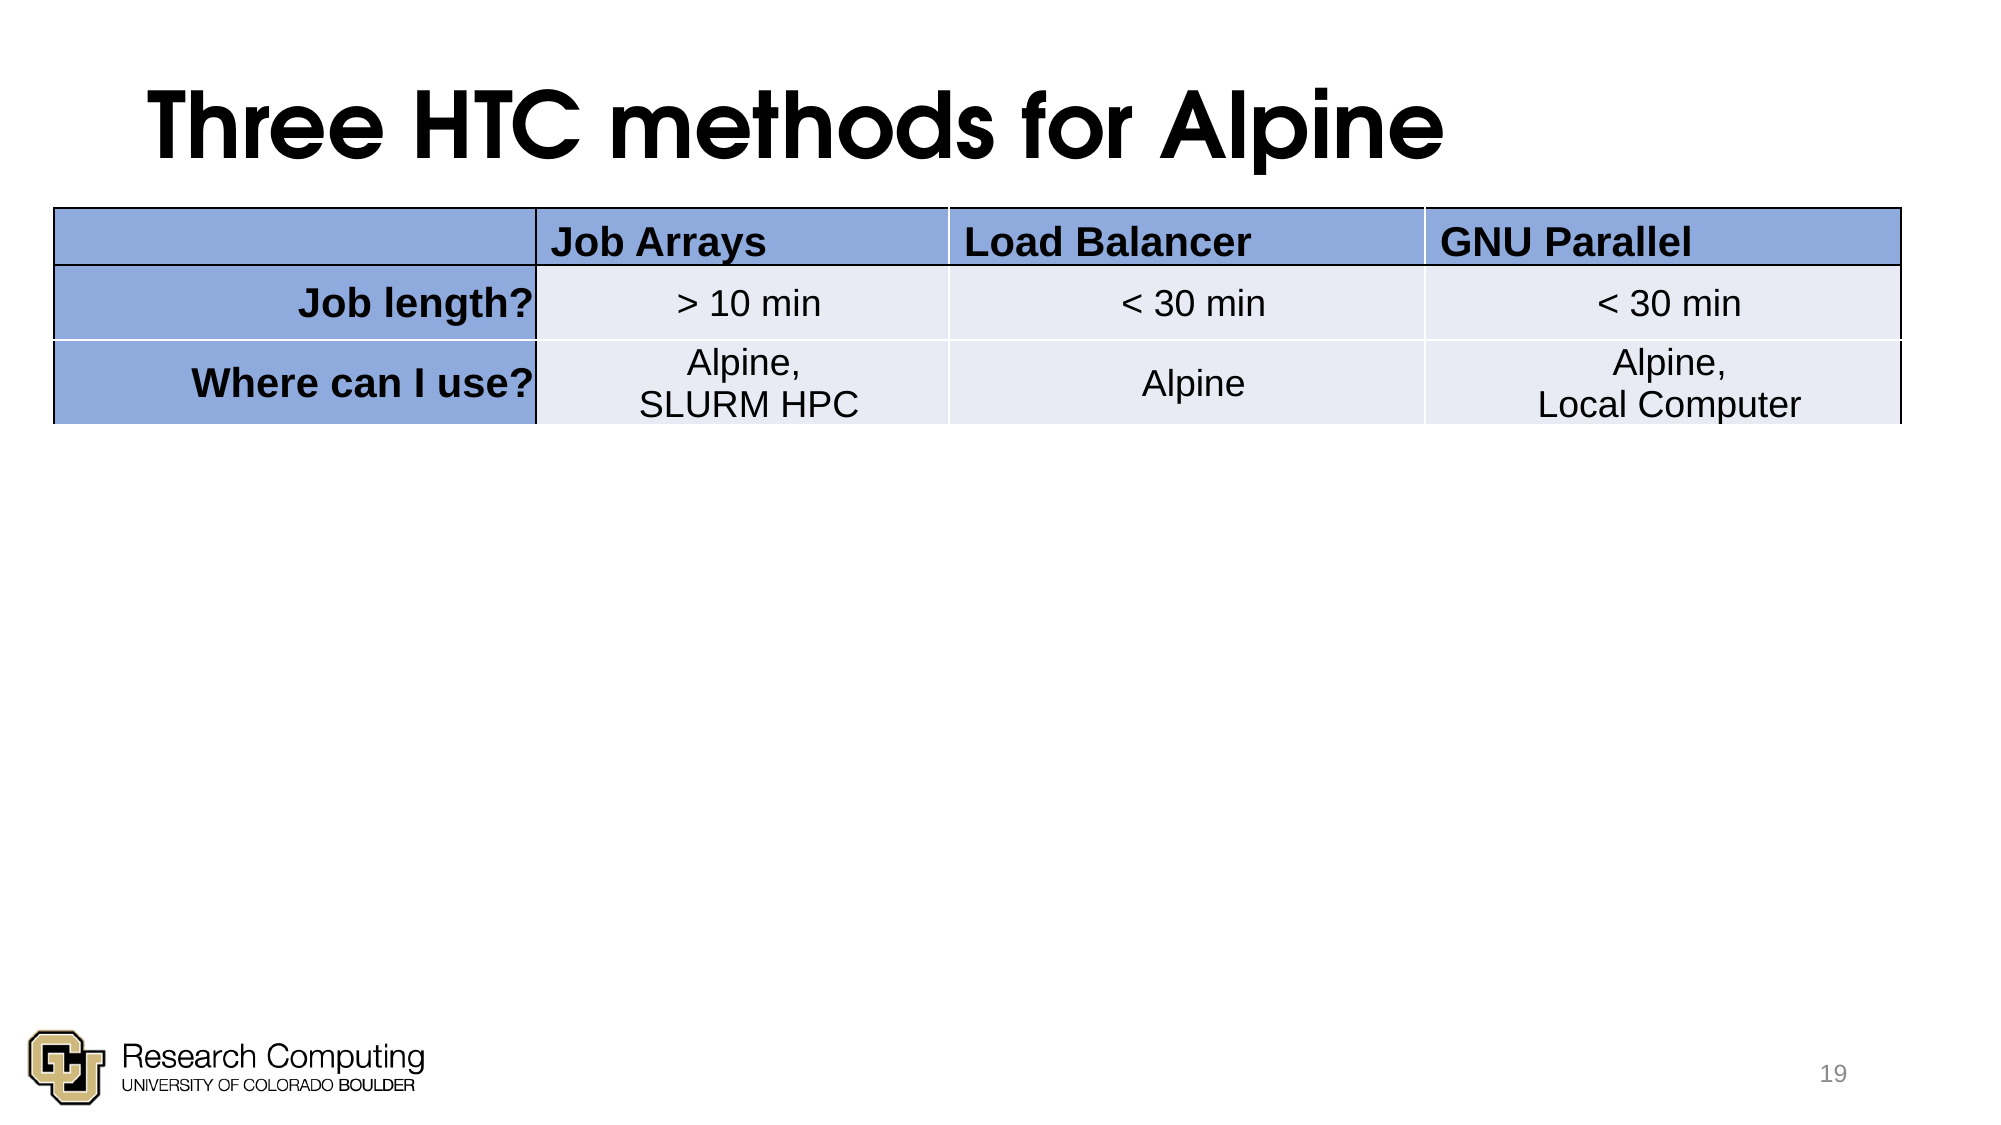

# Three HTC methods for Alpine
|  | Job Arrays | Load Balancer | GNU Parallel |
| --- | --- | --- | --- |
| Job length? | > 10 min | < 30 min | < 30 min |
| Where can I use? | Alpine, SLURM HPC | Alpine | Alpine, Local Computer |
19